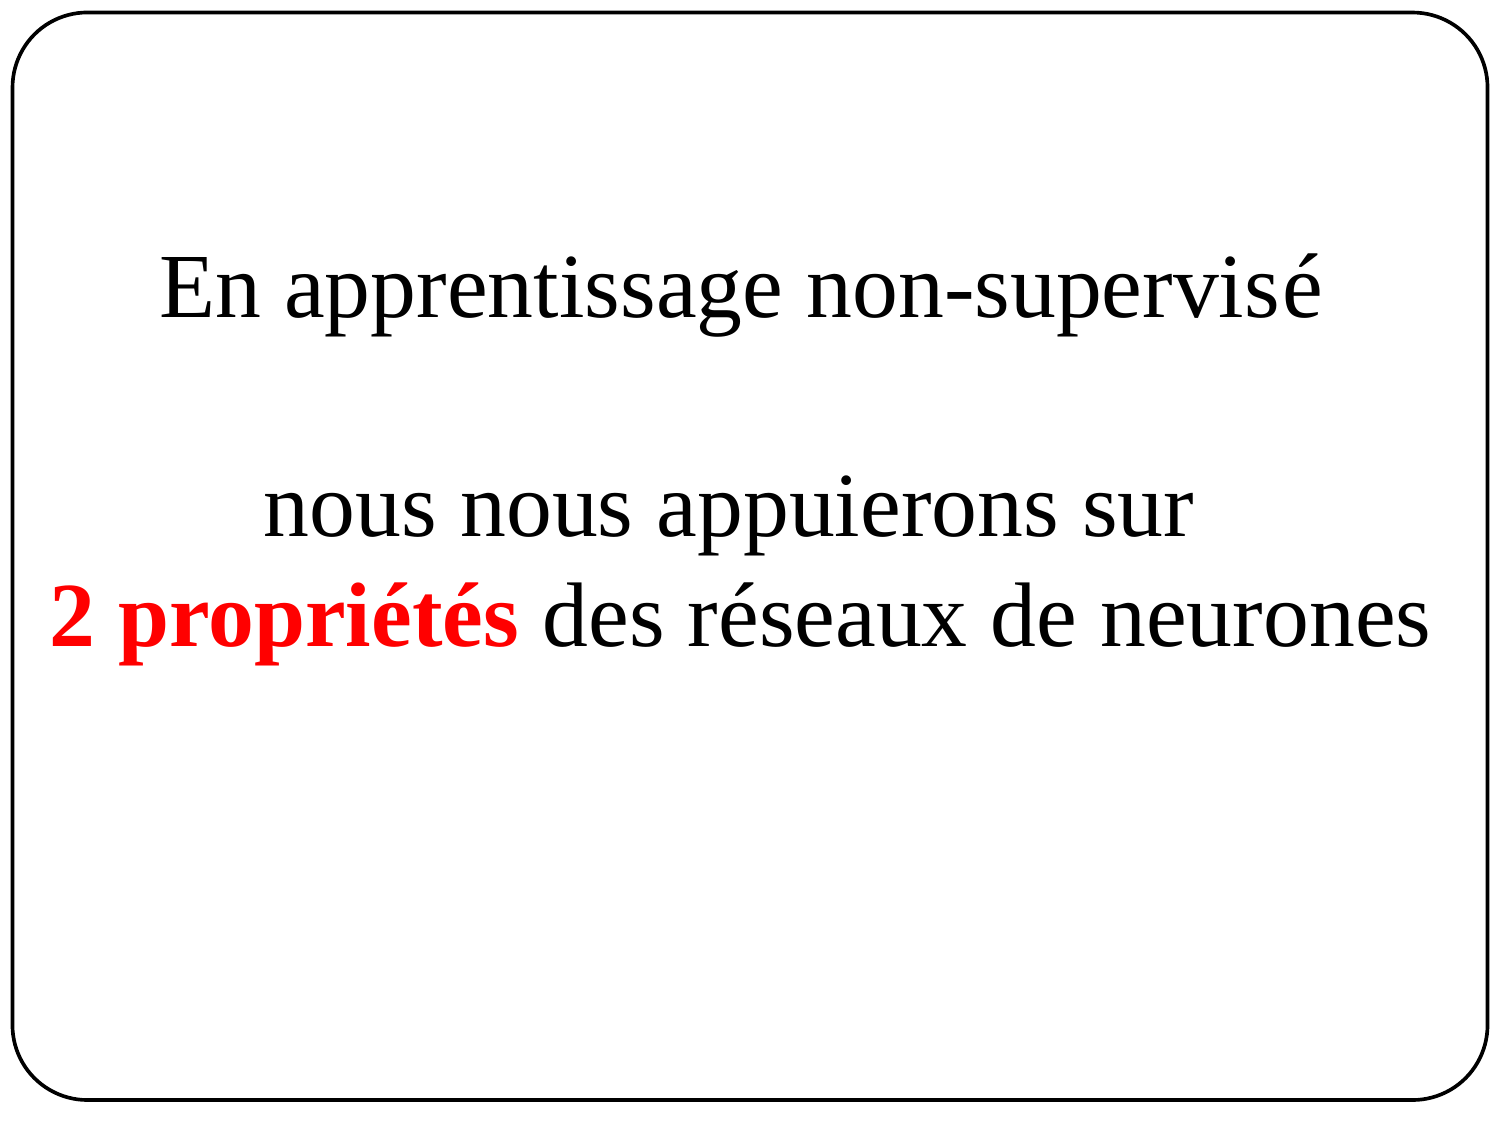

# En apprentissage non-supervisé nous nous appuierons sur 2 propriétés des réseaux de neurones